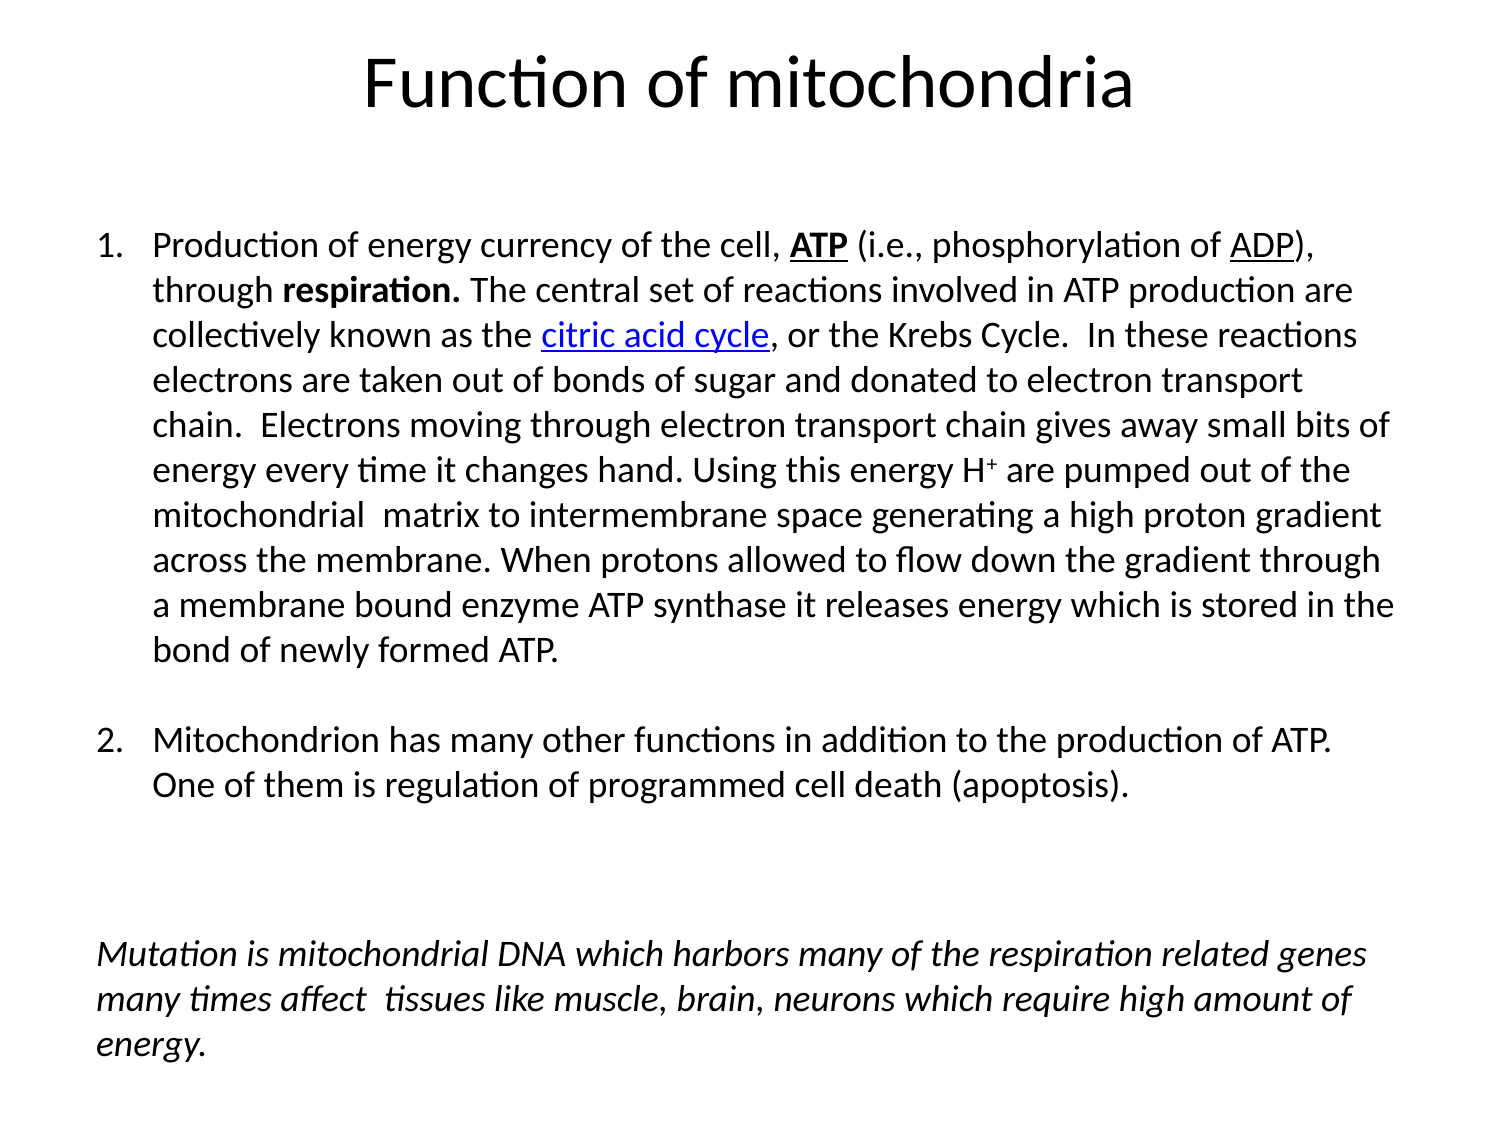

Function of mitochondria
Production of energy currency of the cell, ATP (i.e., phosphorylation of ADP), through respiration. The central set of reactions involved in ATP production are collectively known as the citric acid cycle, or the Krebs Cycle.  In these reactions electrons are taken out of bonds of sugar and donated to electron transport chain.  Electrons moving through electron transport chain gives away small bits of energy every time it changes hand. Using this energy H+ are pumped out of the mitochondrial  matrix to intermembrane space generating a high proton gradient across the membrane. When protons allowed to flow down the gradient through a membrane bound enzyme ATP synthase it releases energy which is stored in the bond of newly formed ATP.

Mitochondrion has many other functions in addition to the production of ATP. One of them is regulation of programmed cell death (apoptosis).
Mutation is mitochondrial DNA which harbors many of the respiration related genes many times affect  tissues like muscle, brain, neurons which require high amount of energy.